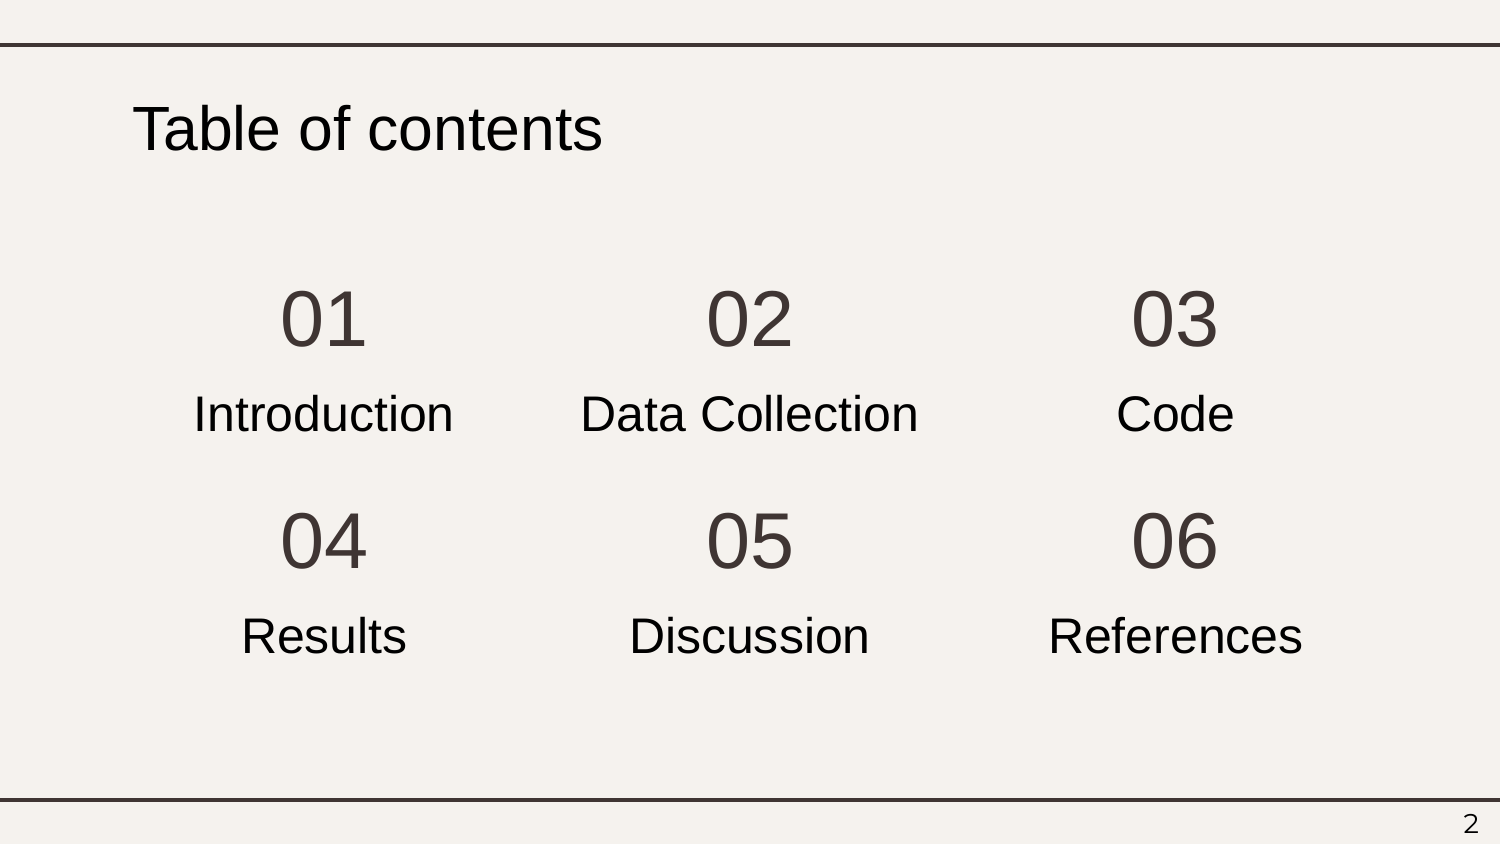

# Table of contents
01
02
03
Introduction
Data Collection
Code
04
05
06
Discussion
Results
References
2